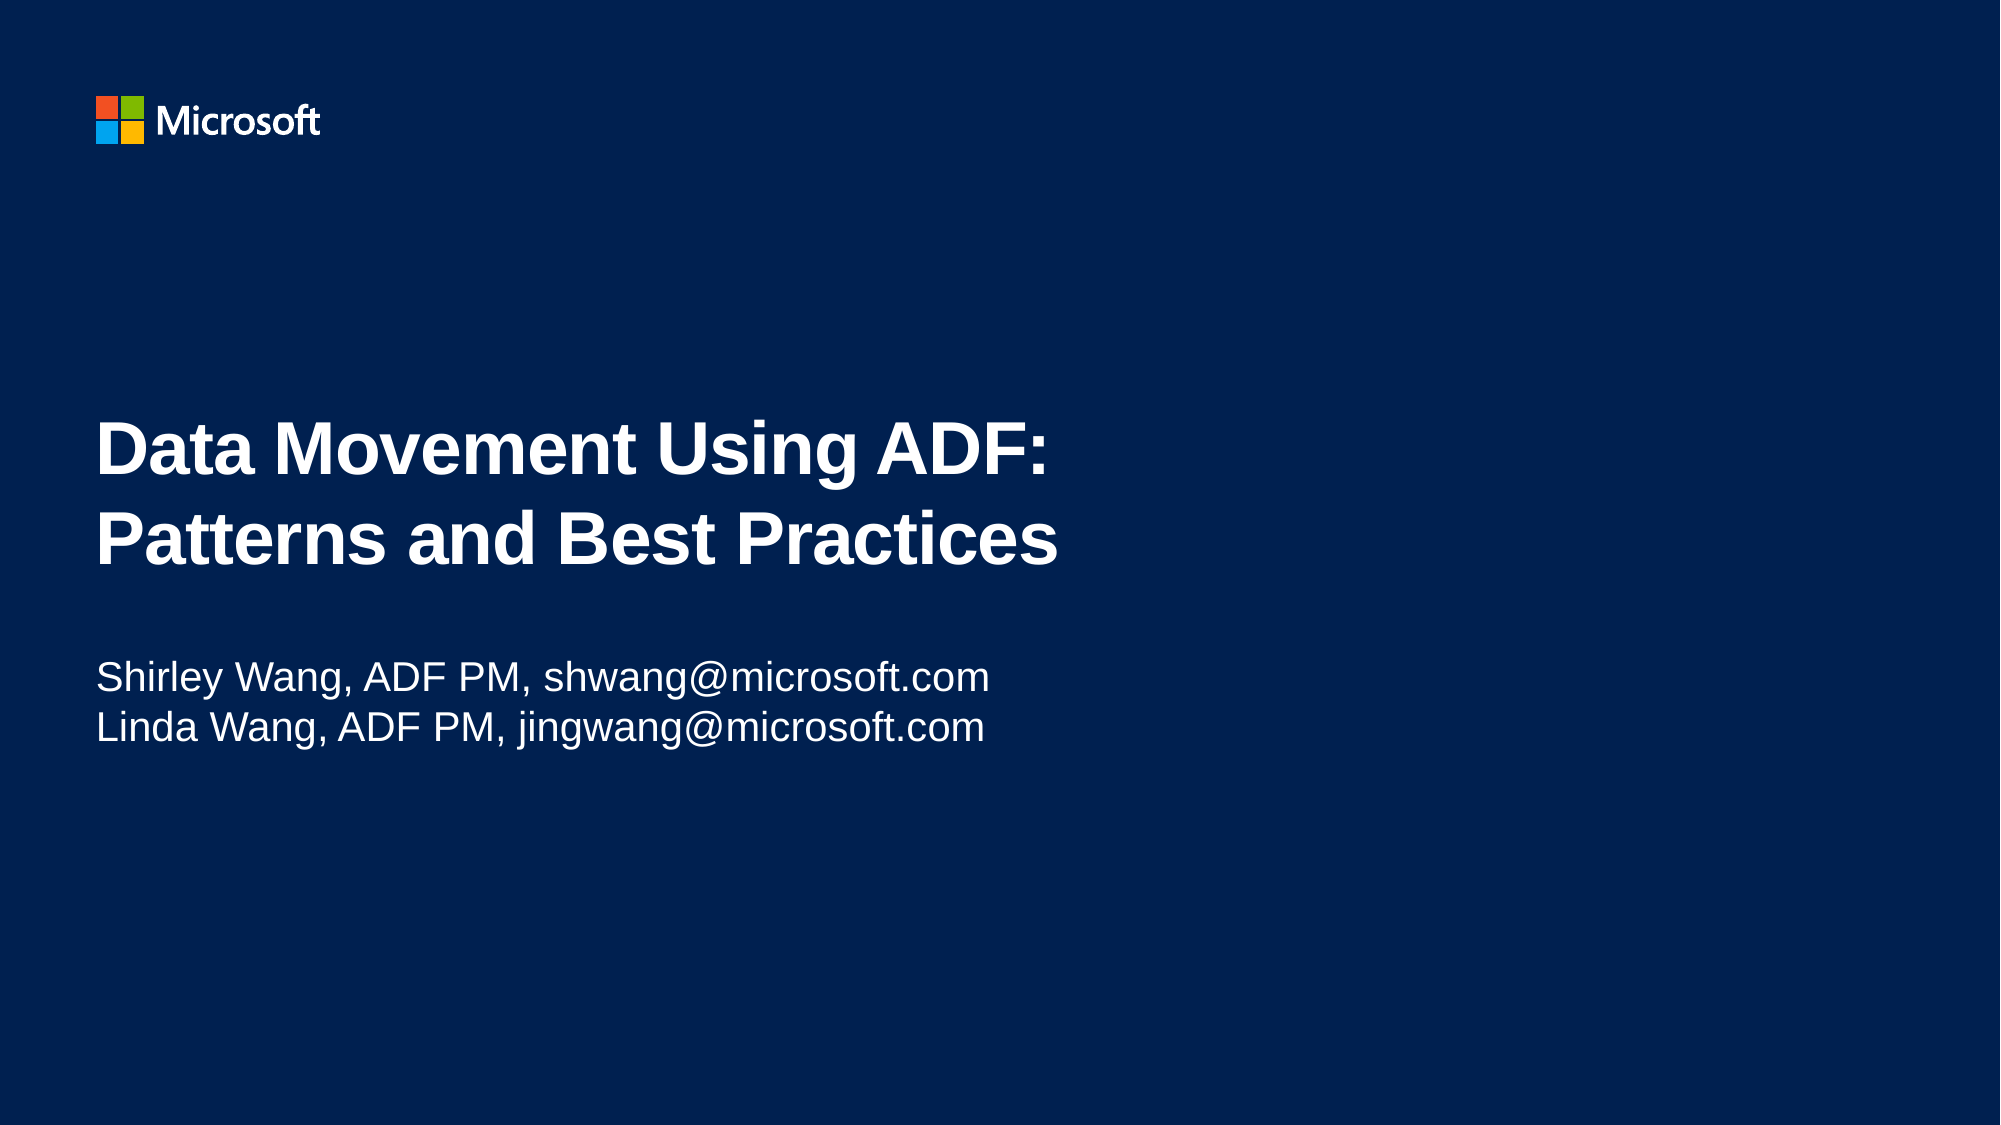

# Data Movement Using ADF: Patterns and Best Practices
Shirley Wang, ADF PM, shwang@microsoft.com
Linda Wang, ADF PM, jingwang@microsoft.com